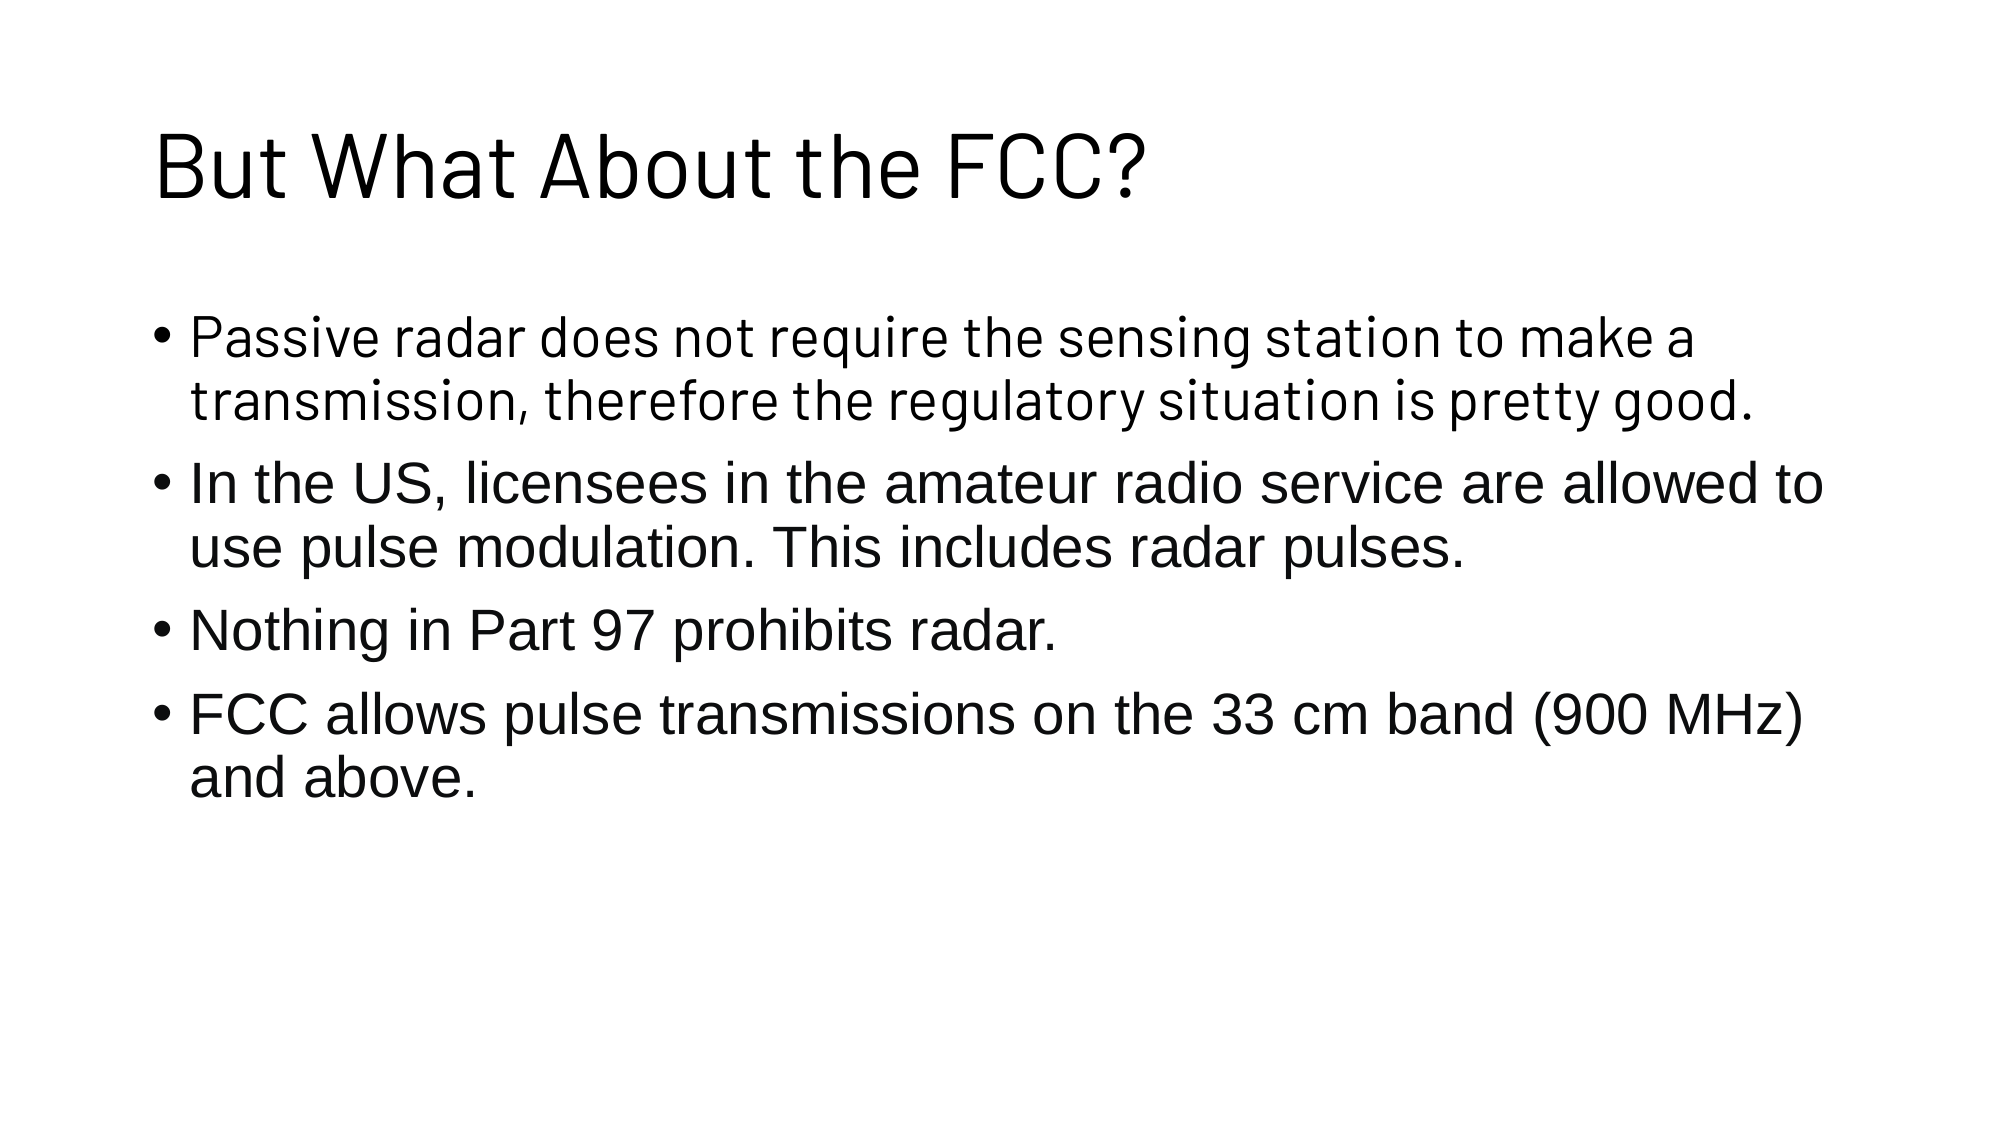

# But What About the FCC?
Passive radar does not require the sensing station to make a transmission, therefore the regulatory situation is pretty good.
In the US, licensees in the amateur radio service are allowed to use pulse modulation. This includes radar pulses.
Nothing in Part 97 prohibits radar.
FCC allows pulse transmissions on the 33 cm band (900 MHz) and above.